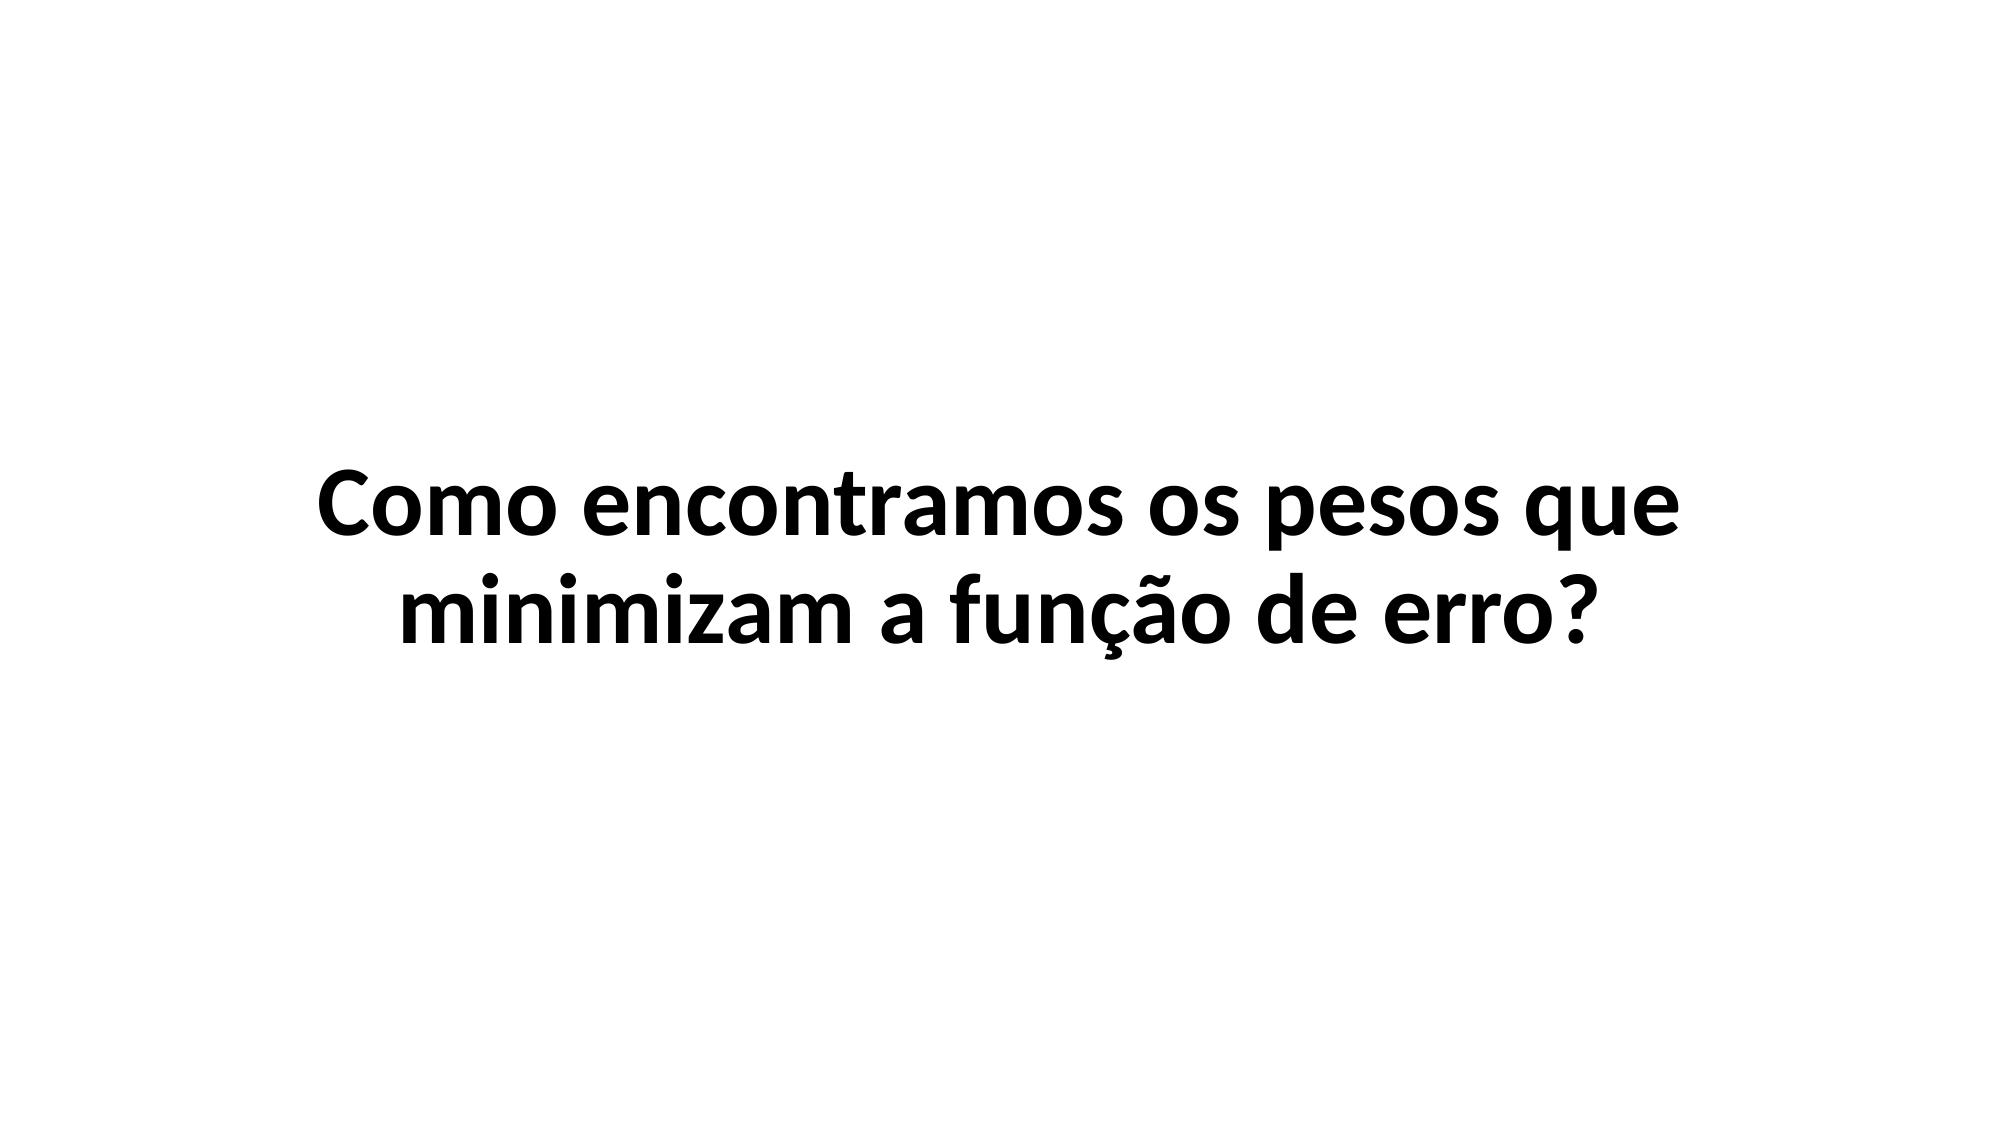

Como encontramos os pesos que minimizam a função de erro?